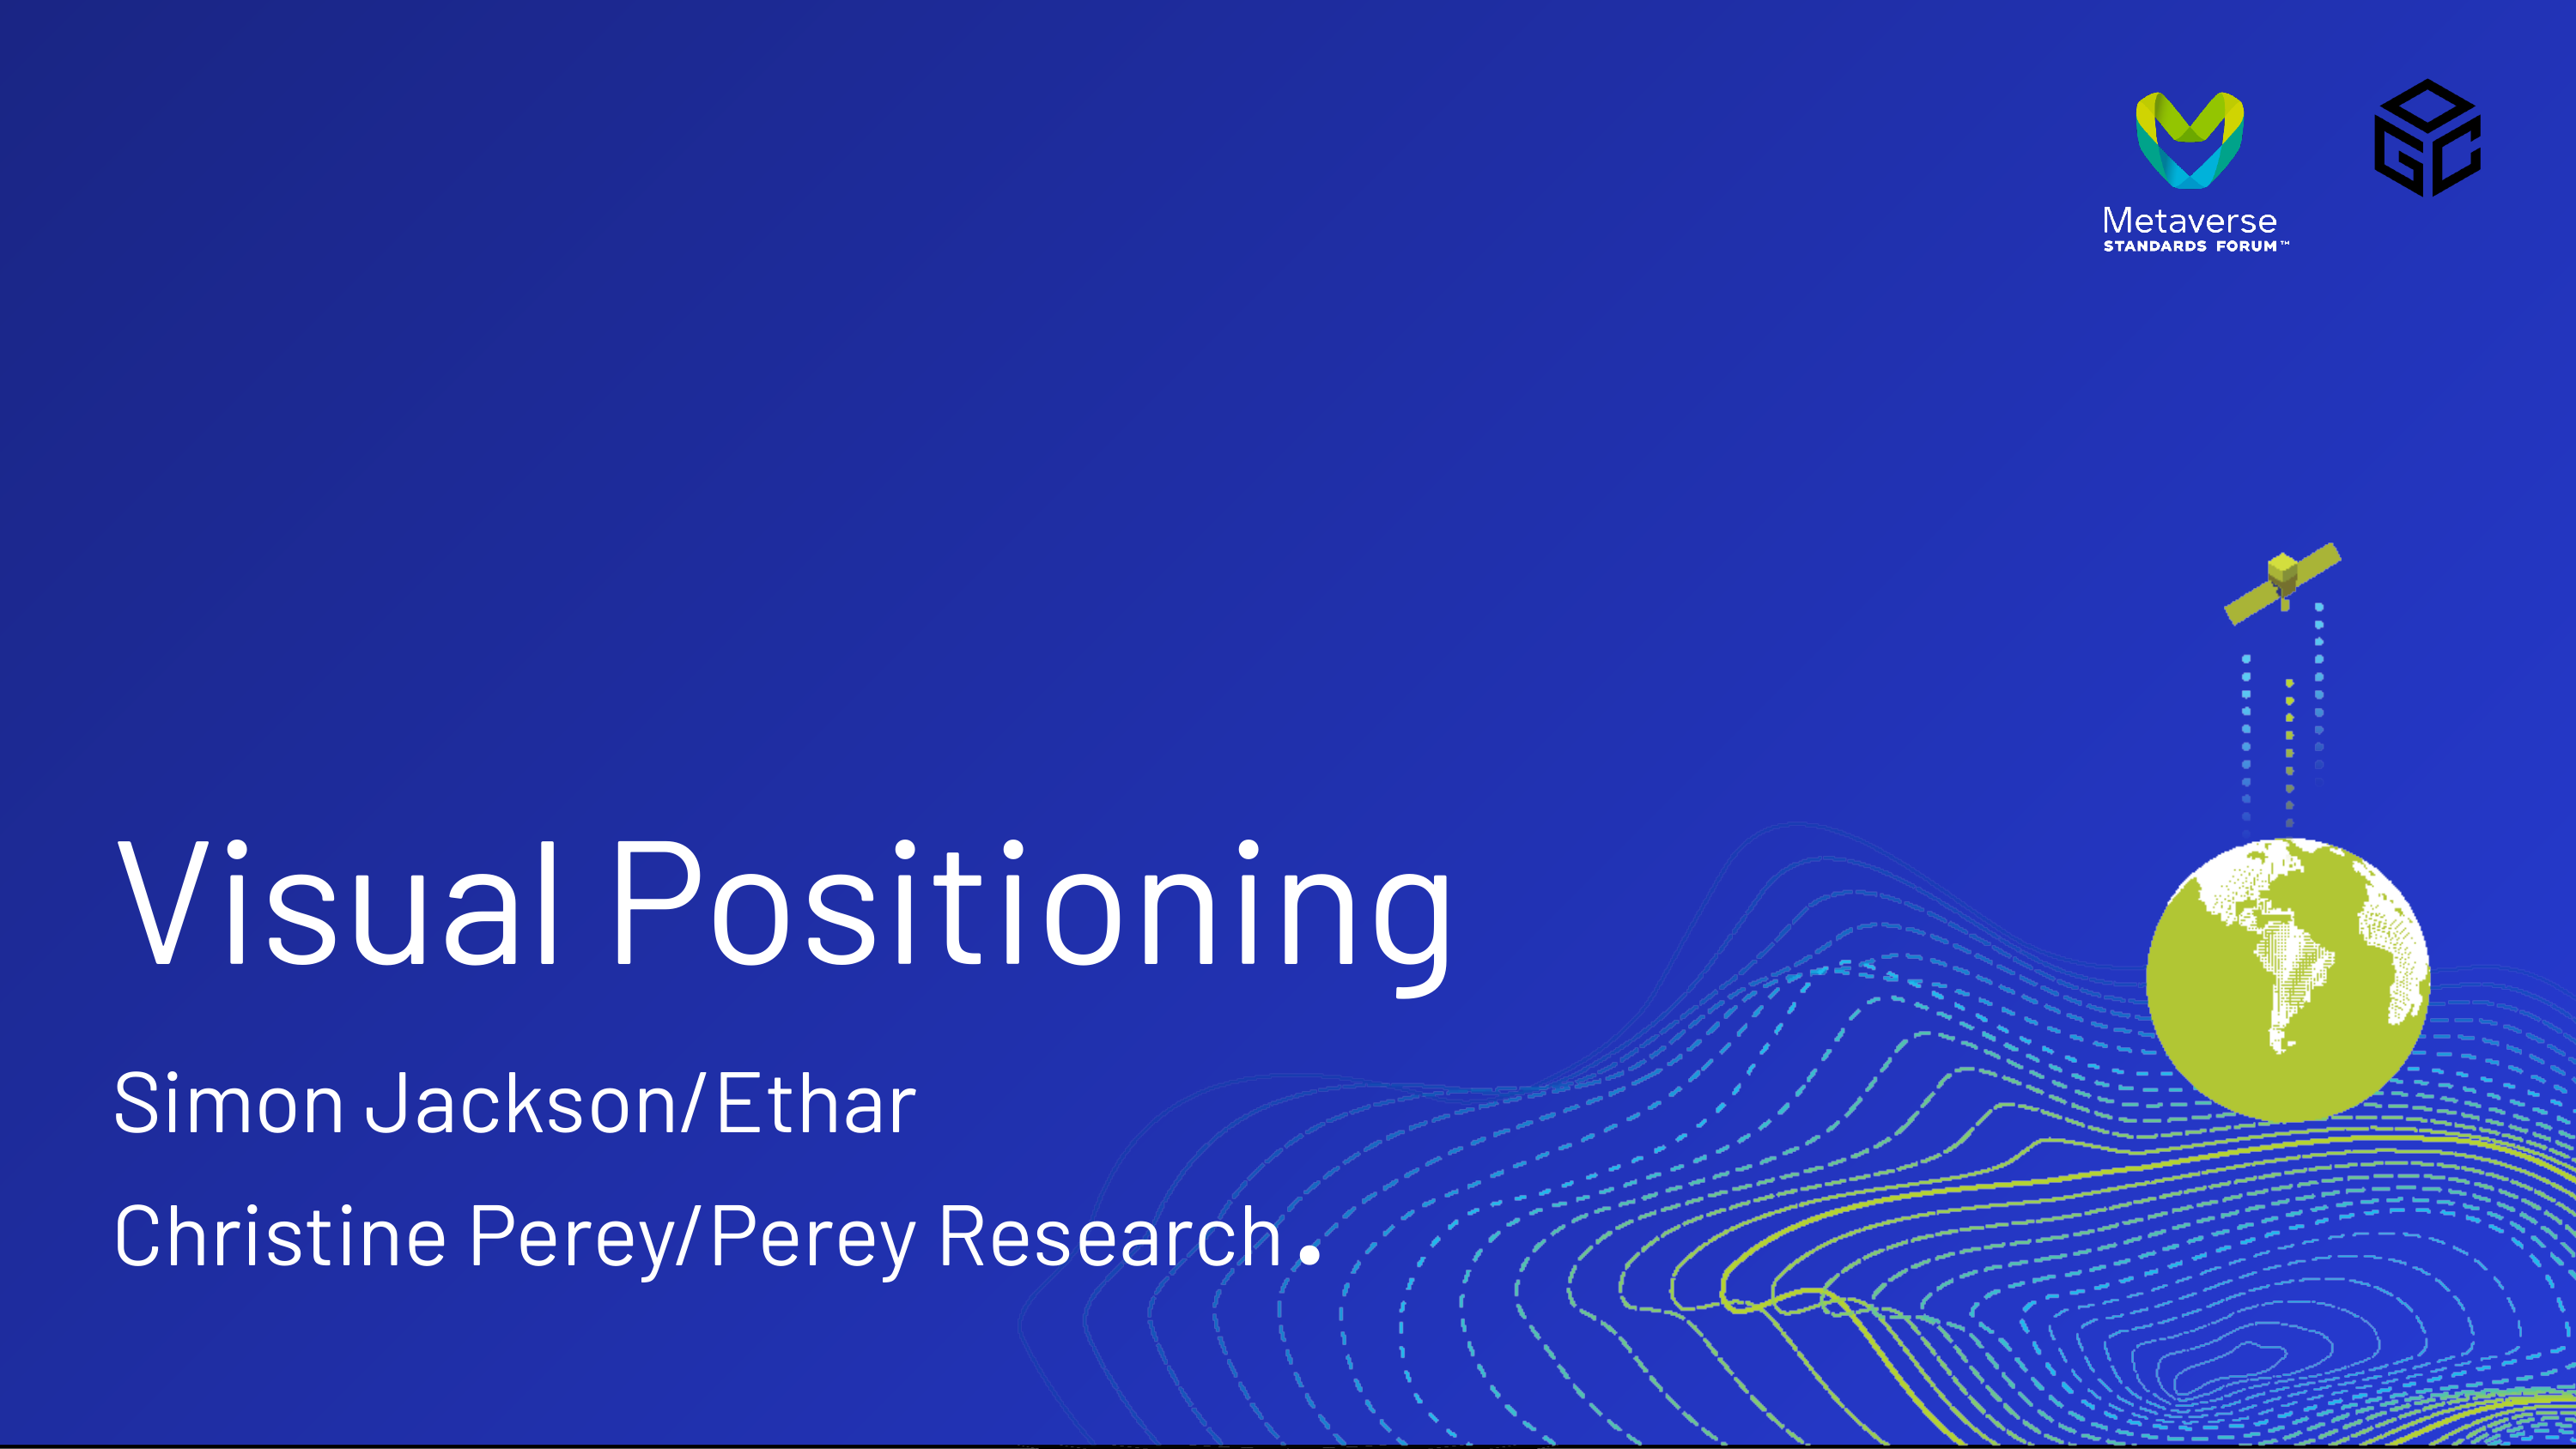

# Visual Positioning Simon Jackson/Ethar Christine Perey/Perey Research.